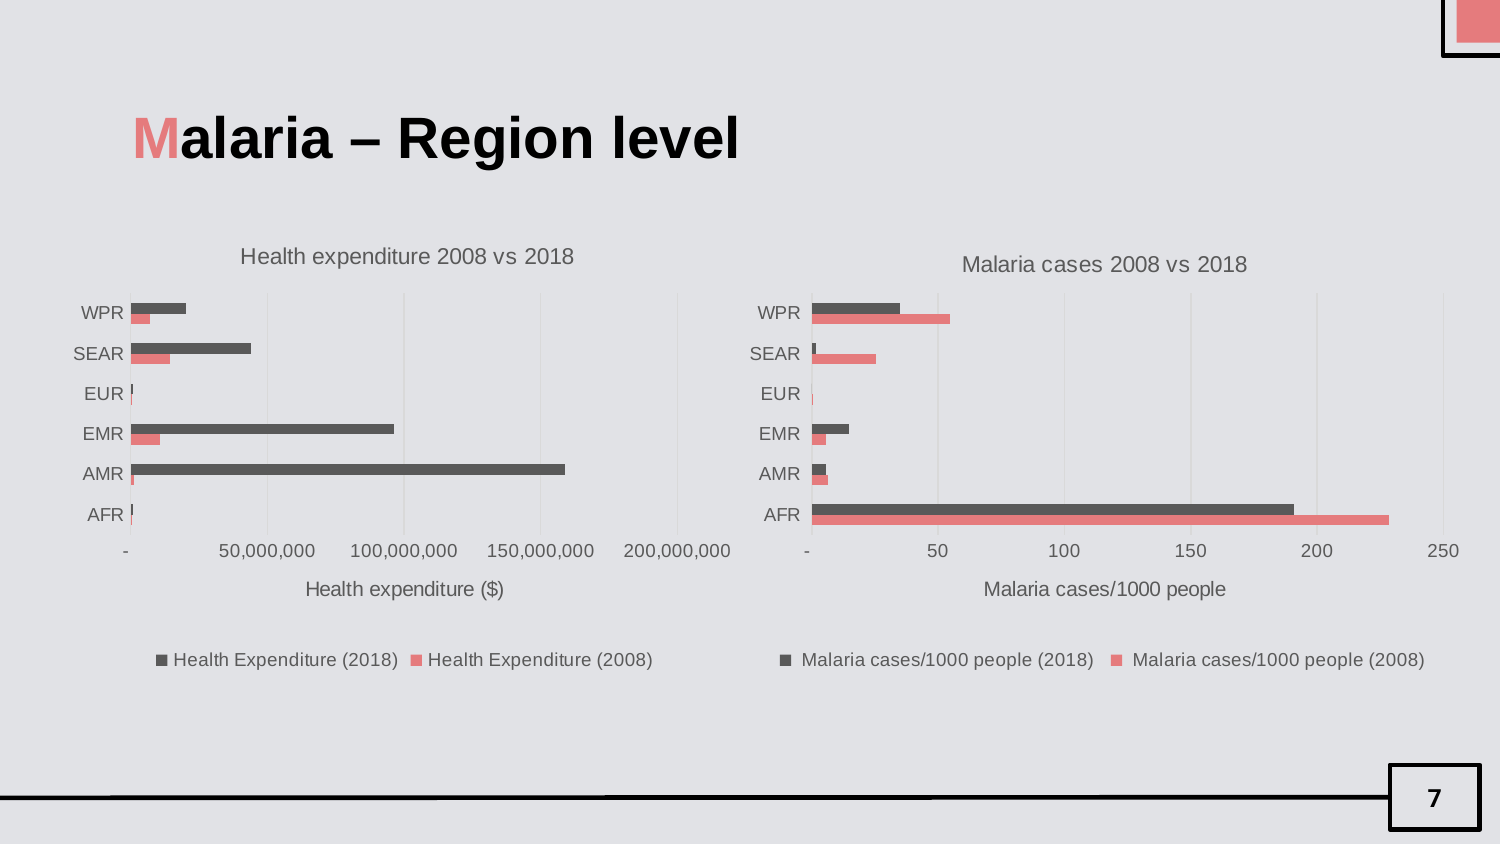

# Malaria – Region level

### Chart: Health expenditure 2008 vs 2018

| Category | Health Expenditure (2008) | Health Expenditure (2018) |
|---|---|---|
| AFR | 309070.183061847 | 854870.343099354 |
| AMR | 1383647.63654793 | 158977280.689721 |
| EMR | 10741041.3784506 | 96393446.7097328 |
| EUR | 190395.453151899 | 697083.950291258 |
| SEAR | 14481609.5455823 | 43878419.3195656 |
| WPR | 7200697.2367179 | 20262574.3456012 |

### Chart: Malaria cases 2008 vs 2018

| Category |  Malaria cases/1000 people (2008)  |  Malaria cases/1000 people (2018)  |
|---|---|---|
|  AFR  | 228.582642857143 | 190.731428571429 |
|  AMR  | 6.26142105263158 | 5.72584210526316 |
|  EMR  | 5.77995 | 14.5648181818182 |
|  EUR  | 0.0737777777777778 | 0.0 |
|  SEAR  | 25.4222222222222 | 1.56677777777778 |
|  WPR  | 54.6089 | 35.0382 |
7